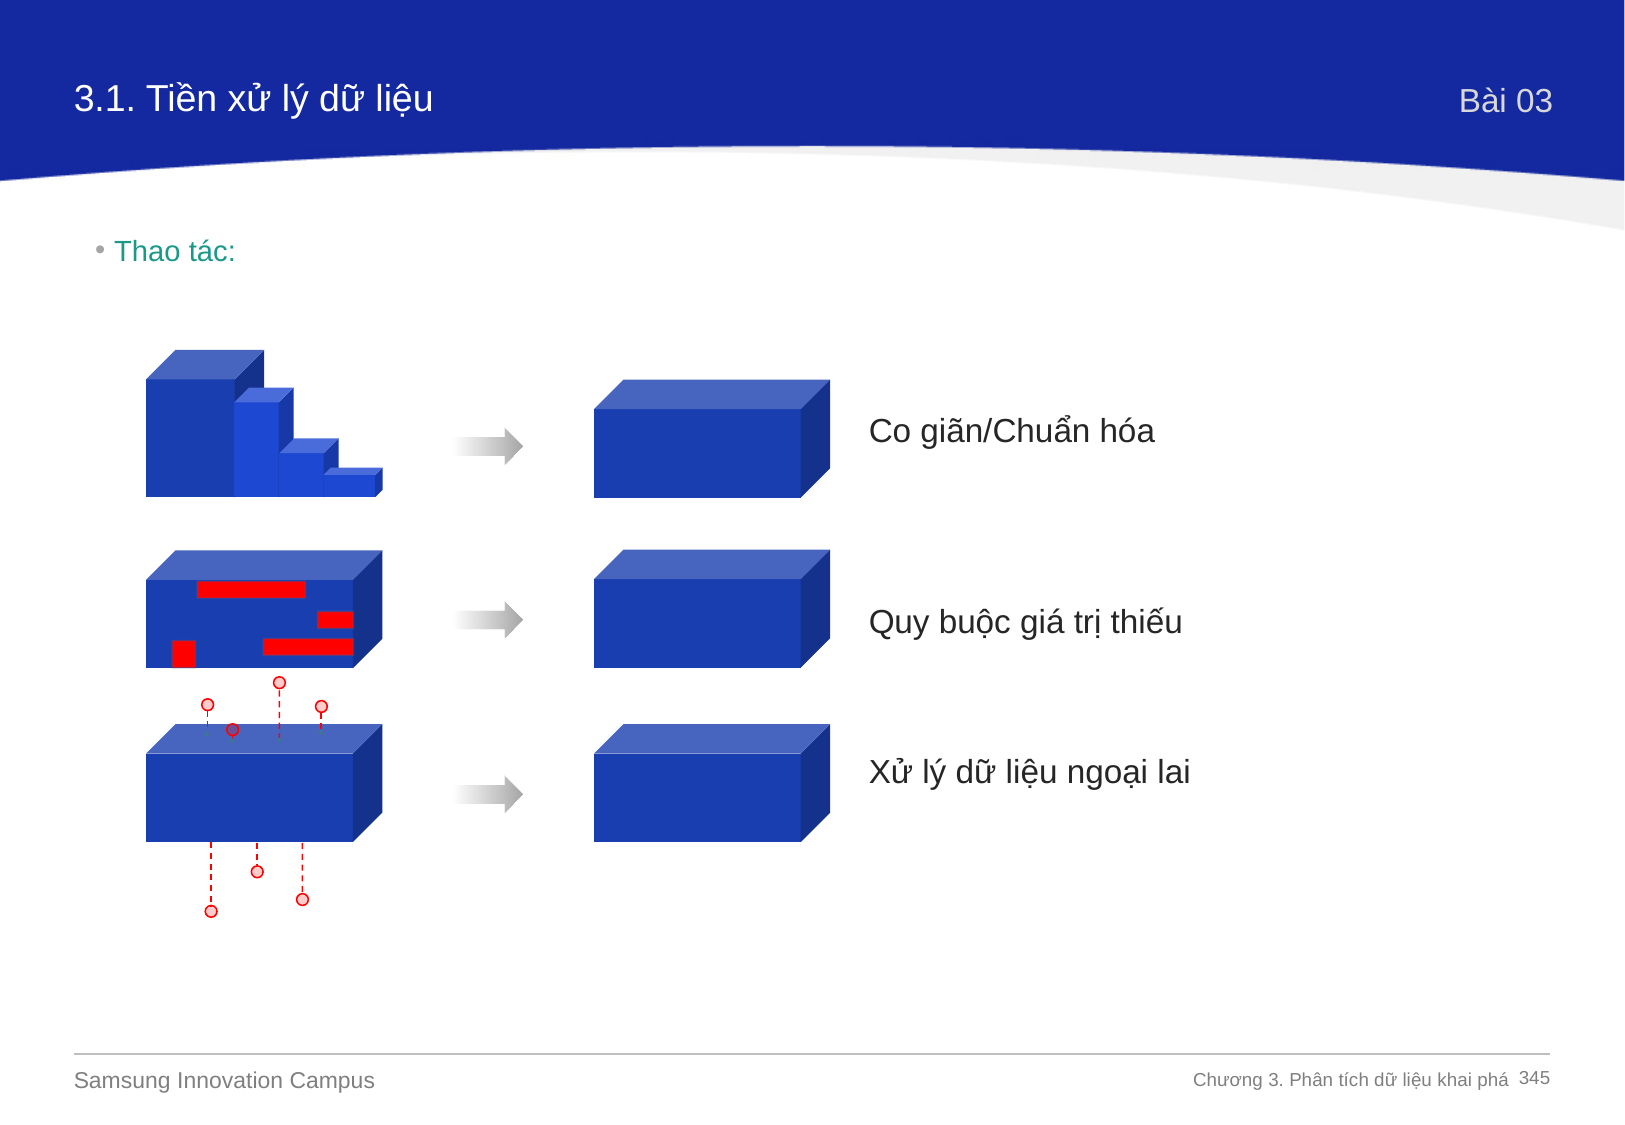

3.1. Tiền xử lý dữ liệu
Bài 03
Thao tác:

Co giãn/Chuẩn hóa

Quy buộc giá trị thiếu

Xử lý dữ liệu ngoại lai